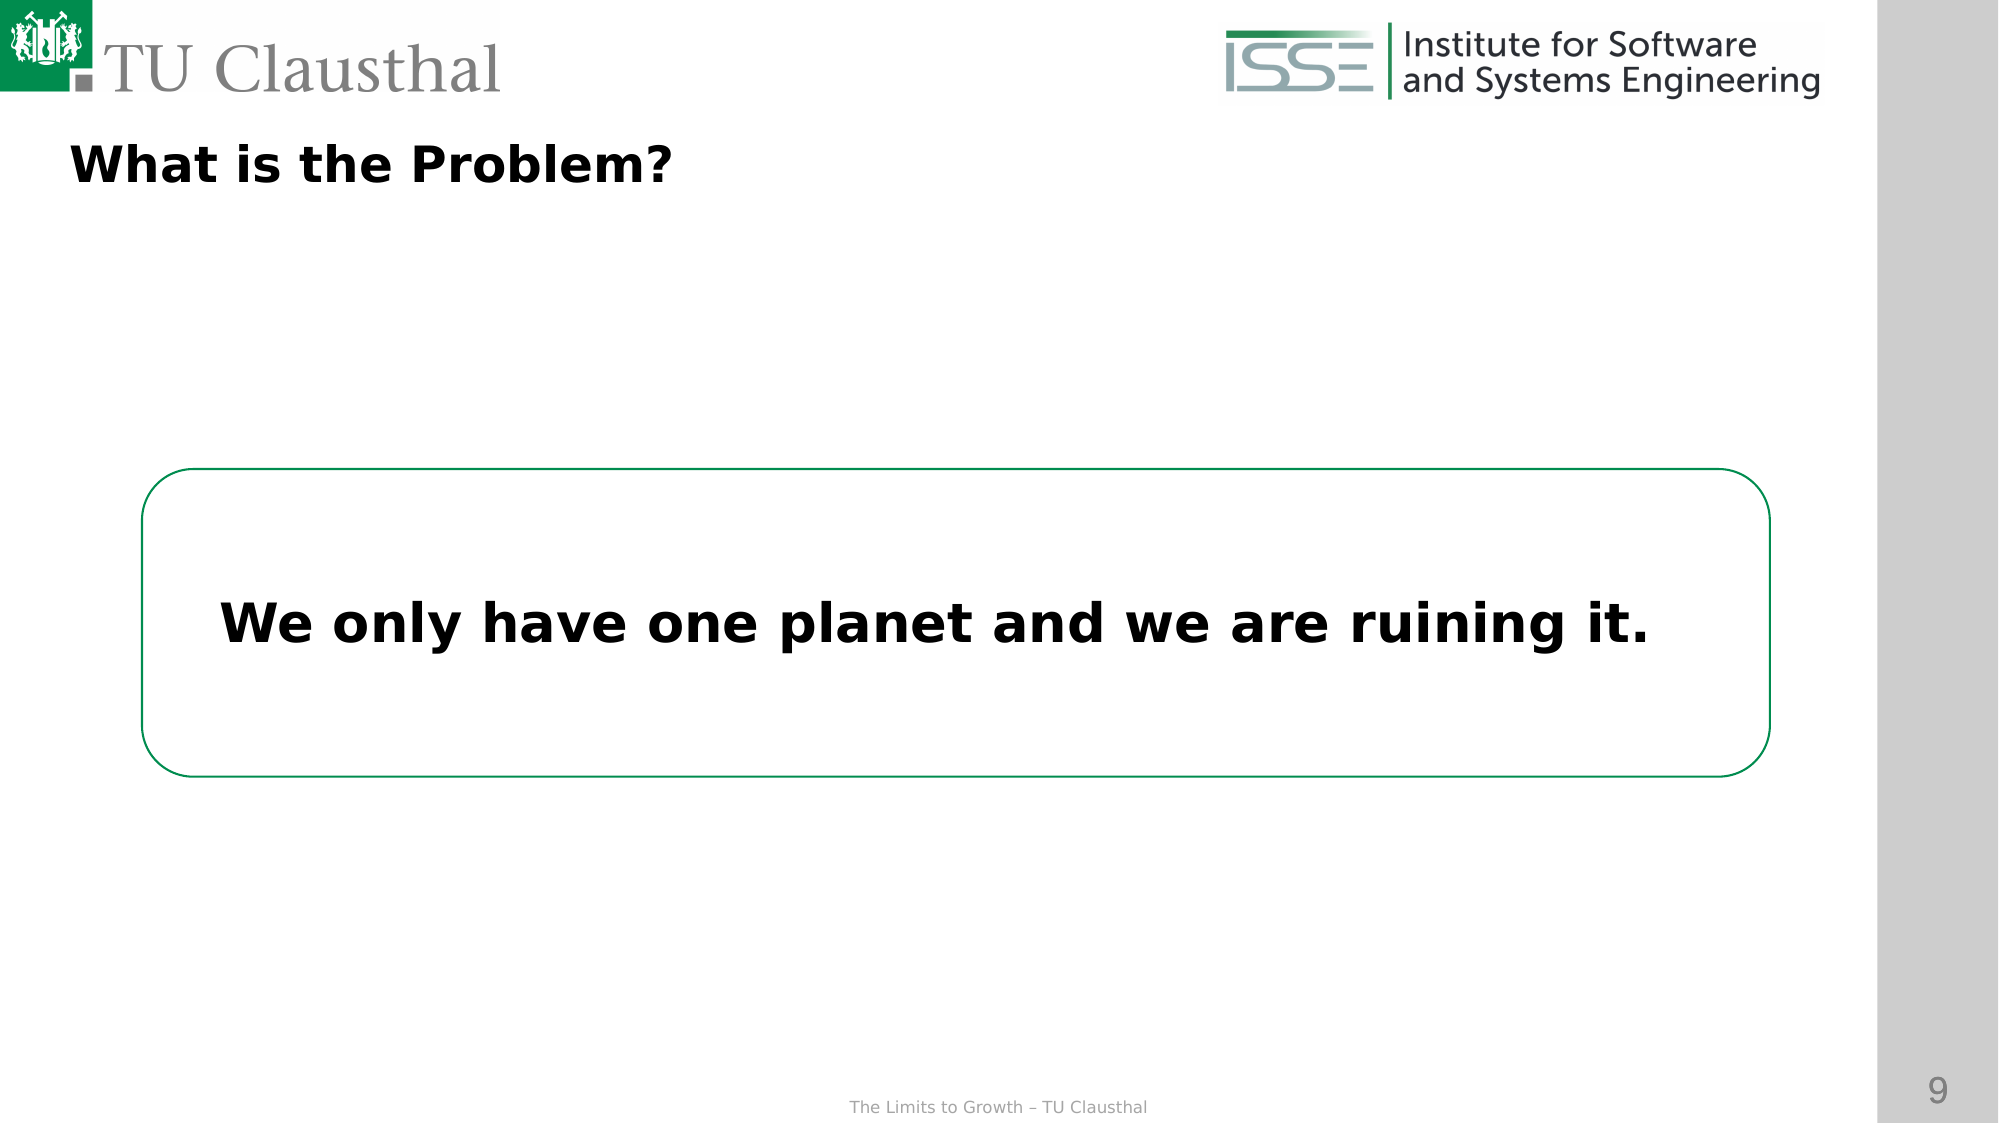

What is the Problem?
We only have one planet and we are ruining it.